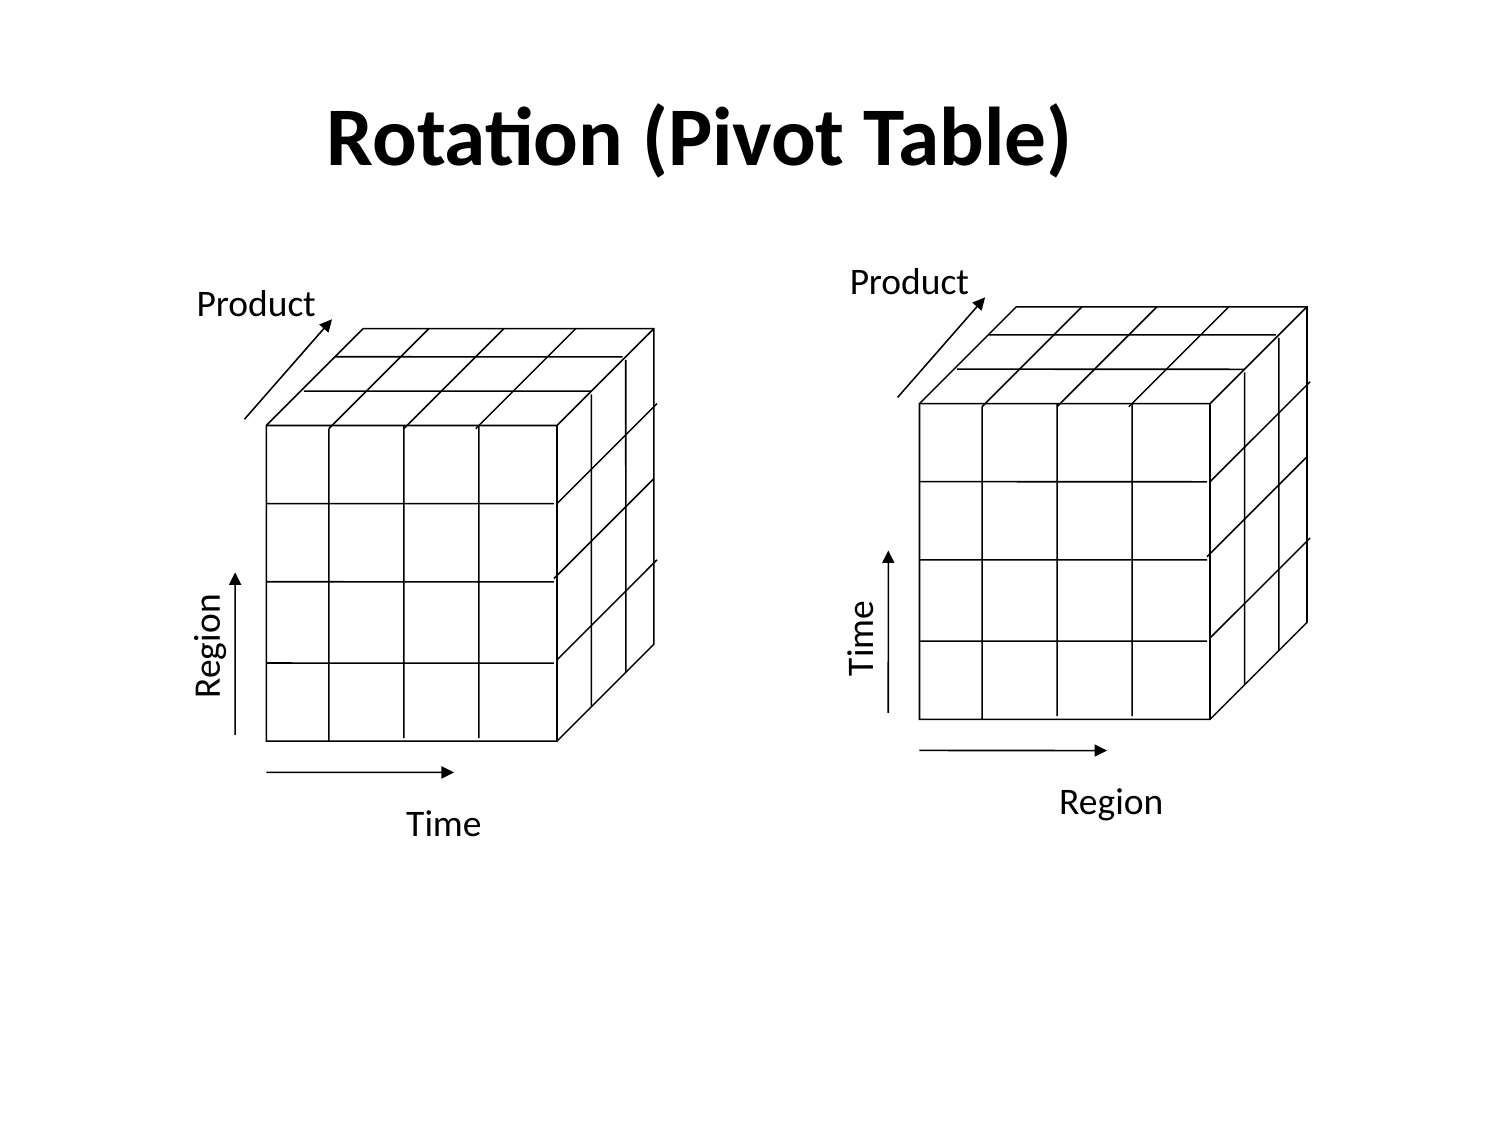

Rotation (Pivot Table)
Product
Product

Time
Region

Region

Time